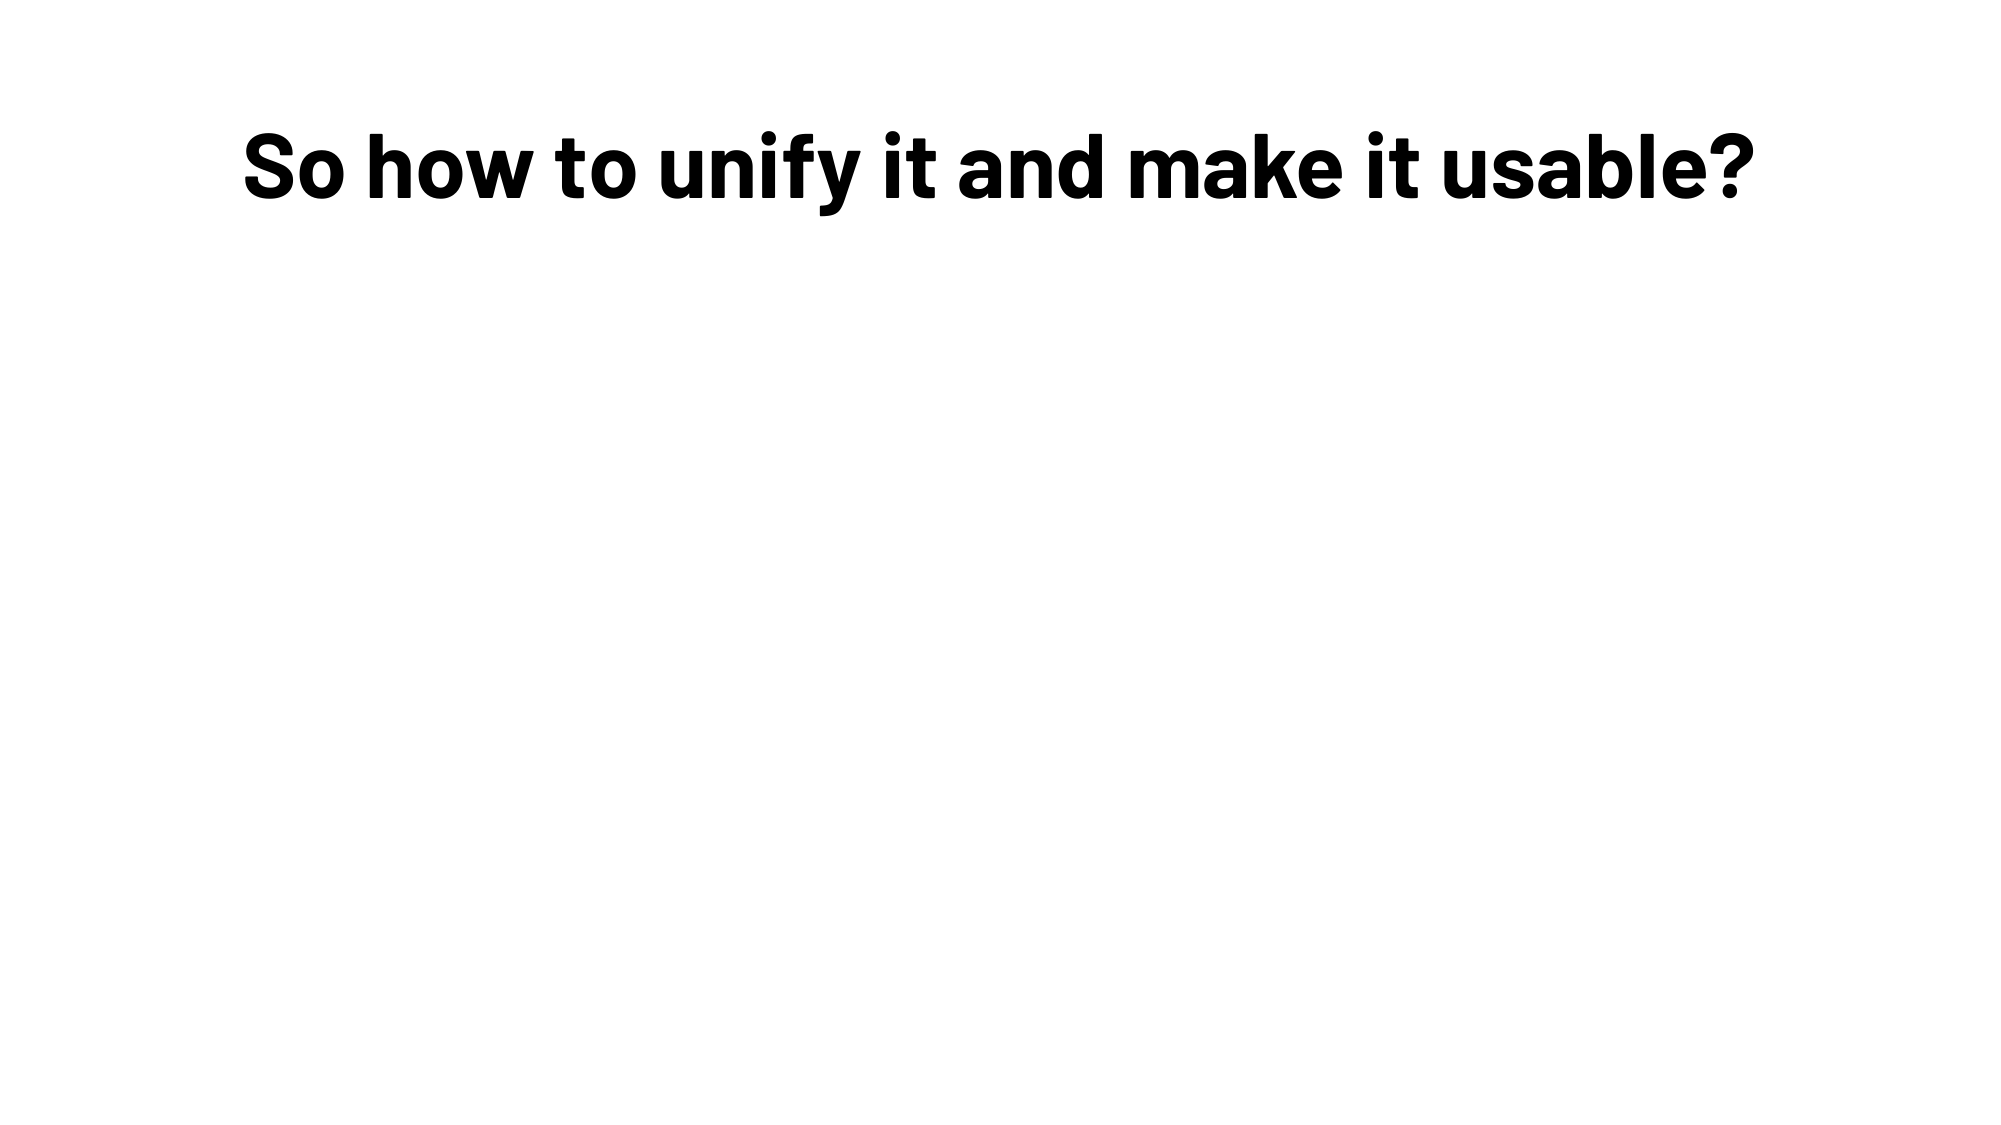

# So how to unify it and make it usable?